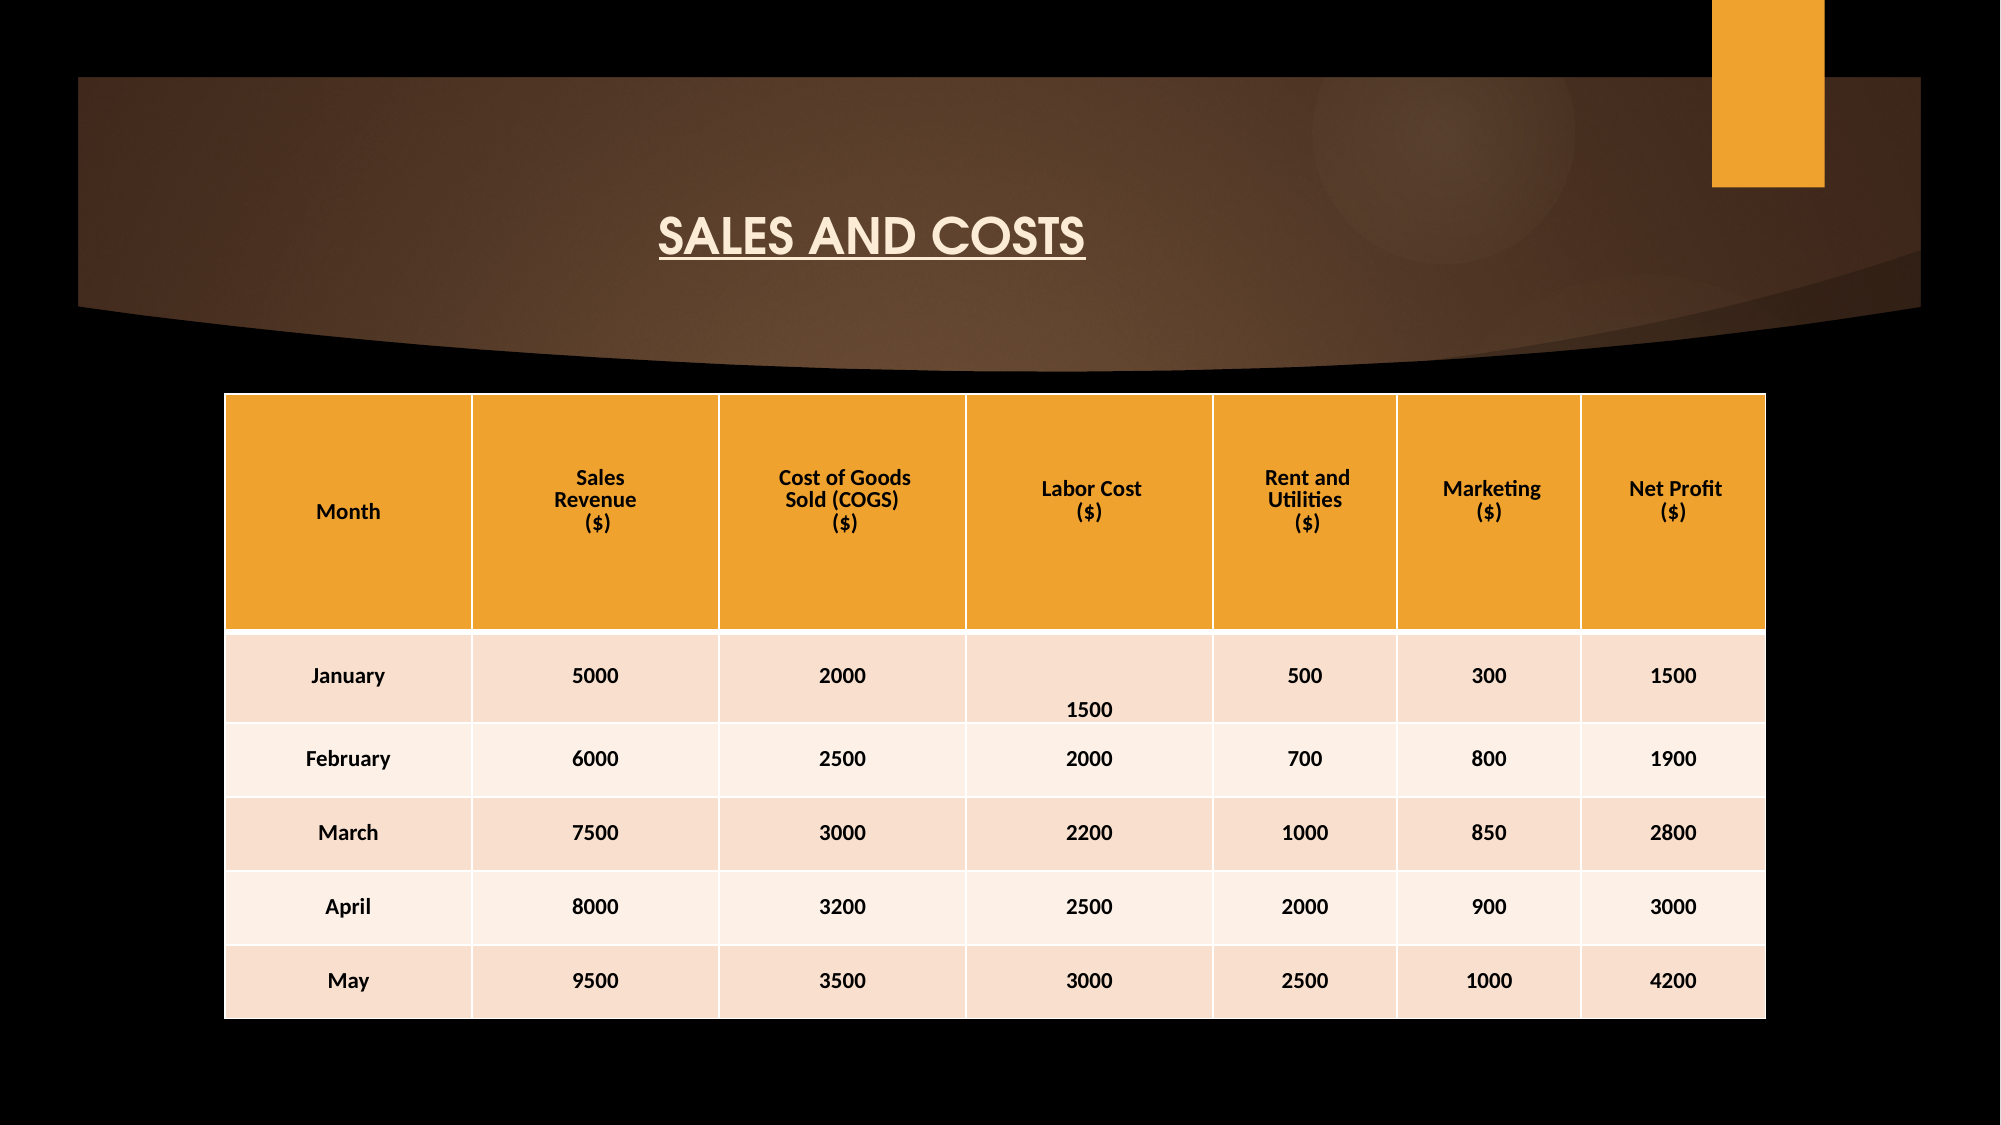

# SALES AND COSTS
| Month | Sales Revenue ($) | Cost of Goods Sold (COGS) ($) | Labor Cost ($) | Rent and Utilities ($) | Marketing ($) | Net Profit ($) |
| --- | --- | --- | --- | --- | --- | --- |
| January | 5000 | 2000 | 1500 | 500 | 300 | 1500 |
| February | 6000 | 2500 | 2000 | 700 | 800 | 1900 |
| March | 7500 | 3000 | 2200 | 1000 | 850 | 2800 |
| April | 8000 | 3200 | 2500 | 2000 | 900 | 3000 |
| May | 9500 | 3500 | 3000 | 2500 | 1000 | 4200 |